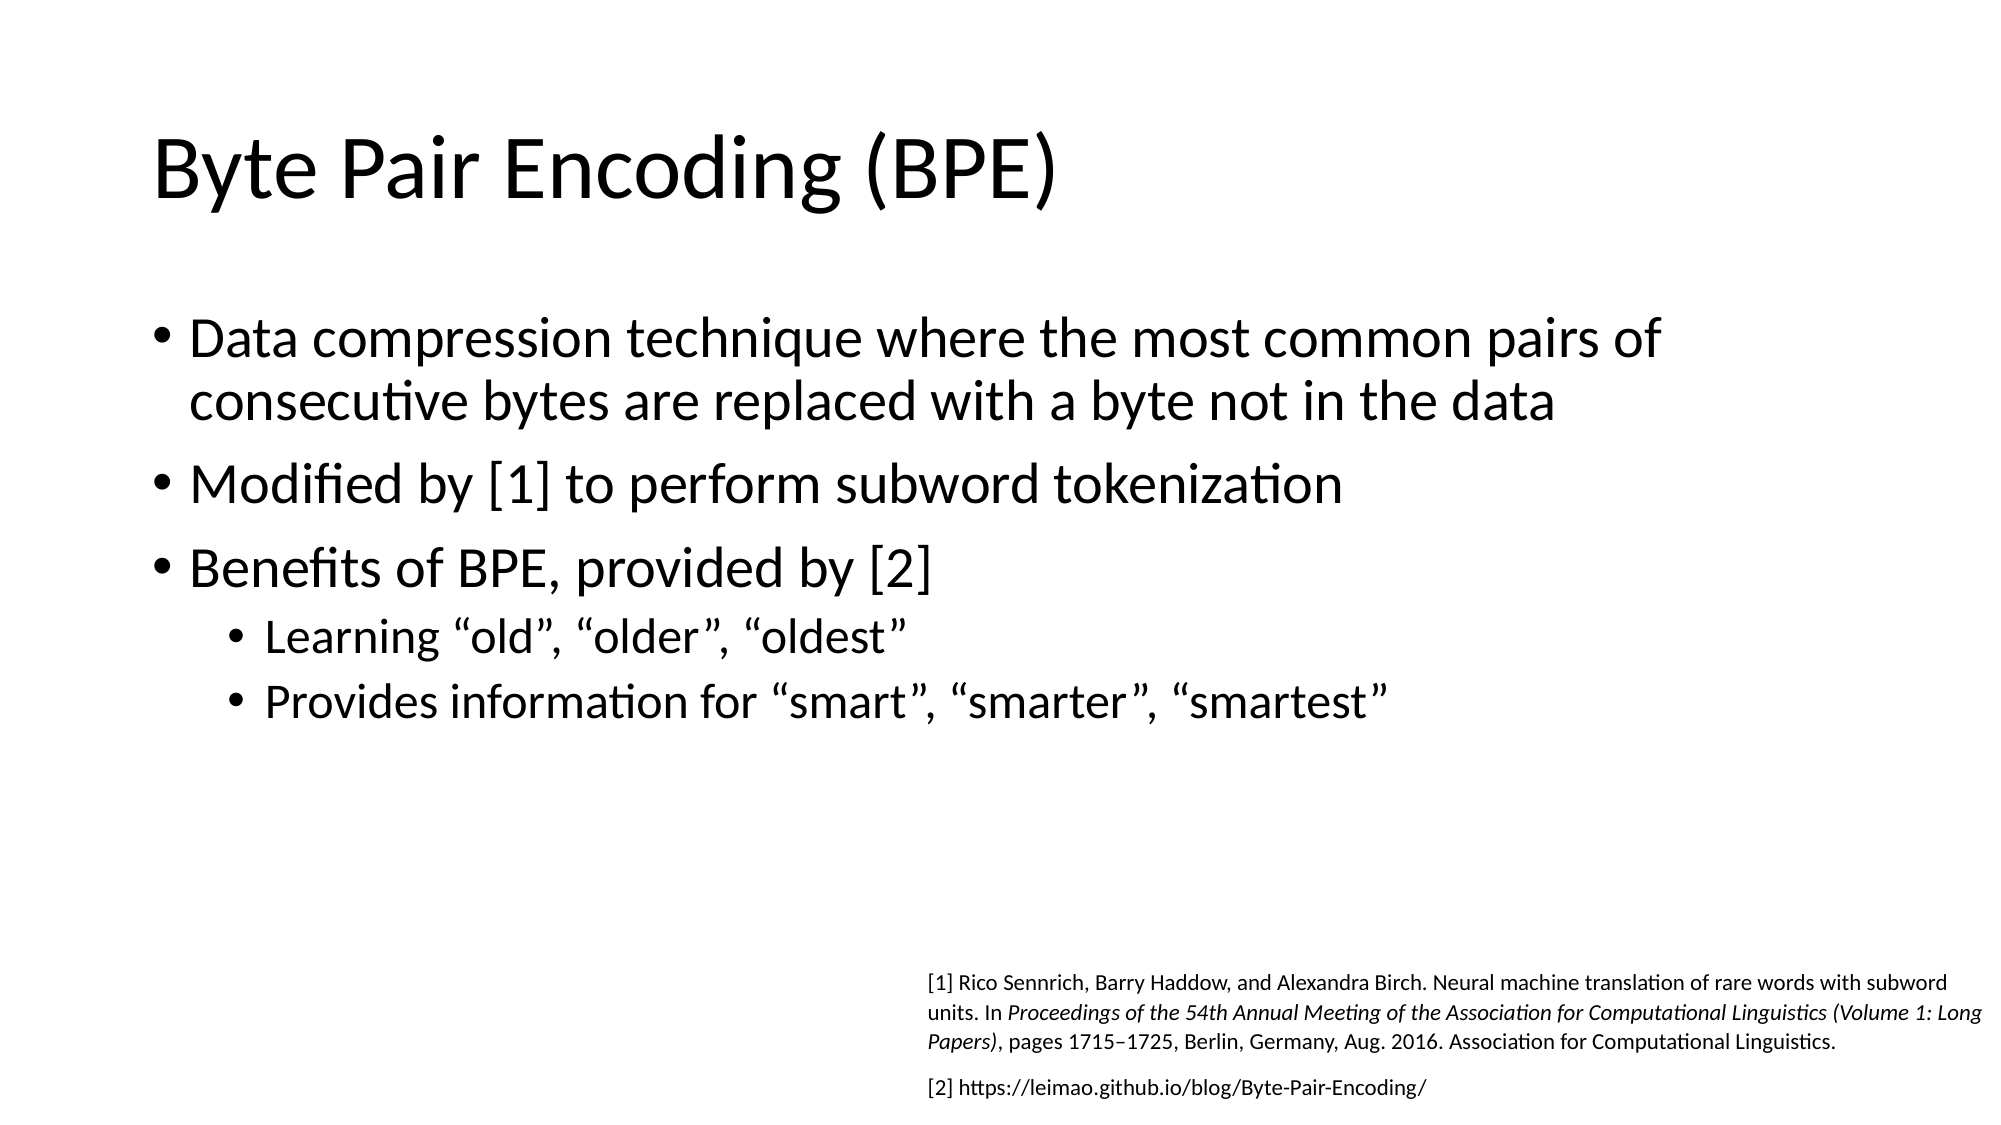

# Byte Pair Encoding (BPE)
Data compression technique where the most common pairs of consecutive bytes are replaced with a byte not in the data
Modified by [1] to perform subword tokenization
Benefits of BPE, provided by [2]
Learning “old”, “older”, “oldest”
Provides information for “smart”, “smarter”, “smartest”

[1] Rico Sennrich, Barry Haddow, and Alexandra Birch. Neural machine translation of rare words with subword units. In Proceedings of the 54th Annual Meeting of the Association for Computational Linguistics (Volume 1: Long Papers), pages 1715–1725, Berlin, Germany, Aug. 2016. Association for Computational Linguistics.
[2] https://leimao.github.io/blog/Byte-Pair-Encoding/